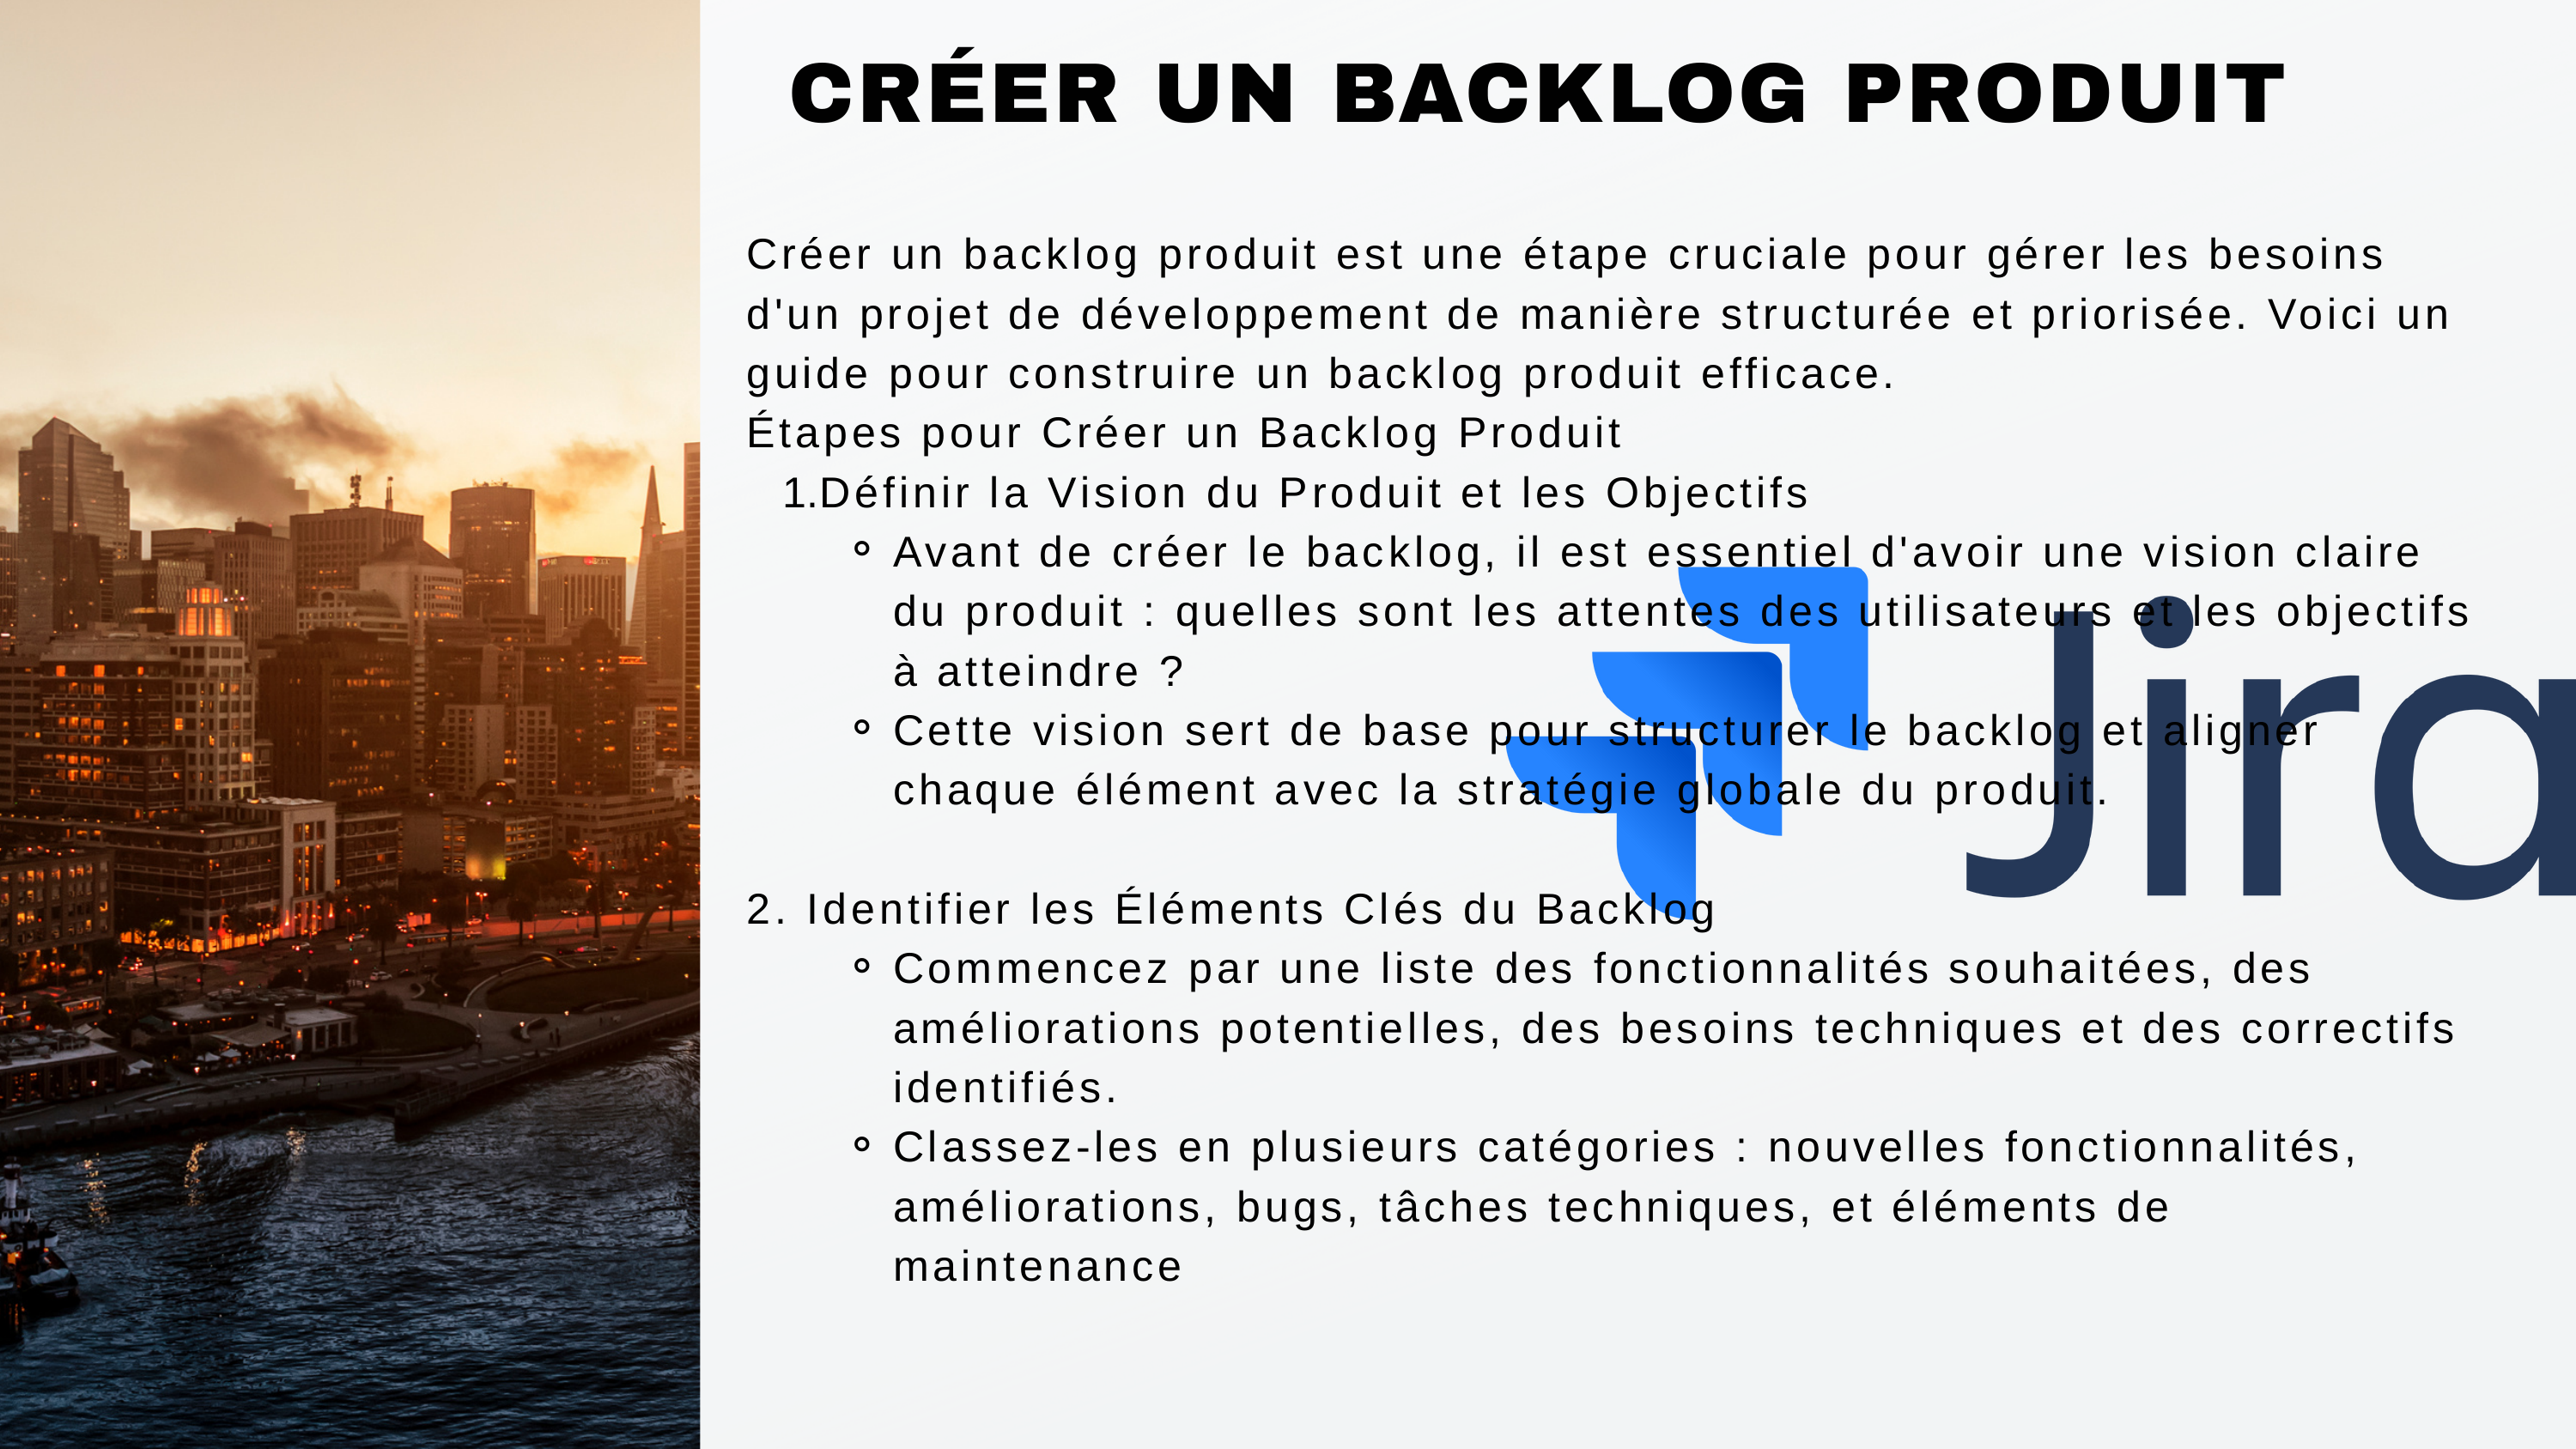

CRÉER UN BACKLOG PRODUIT

Créer un backlog produit est une étape cruciale pour gérer les besoins d'un projet de développement de manière structurée et priorisée. Voici un guide pour construire un backlog produit efficace.
Étapes pour Créer un Backlog Produit
Définir la Vision du Produit et les Objectifs
Avant de créer le backlog, il est essentiel d'avoir une vision claire du produit : quelles sont les attentes des utilisateurs et les objectifs à atteindre ?
Cette vision sert de base pour structurer le backlog et aligner chaque élément avec la stratégie globale du produit.

2. Identifier les Éléments Clés du Backlog
Commencez par une liste des fonctionnalités souhaitées, des améliorations potentielles, des besoins techniques et des correctifs identifiés.
Classez-les en plusieurs catégories : nouvelles fonctionnalités, améliorations, bugs, tâches techniques, et éléments de maintenance